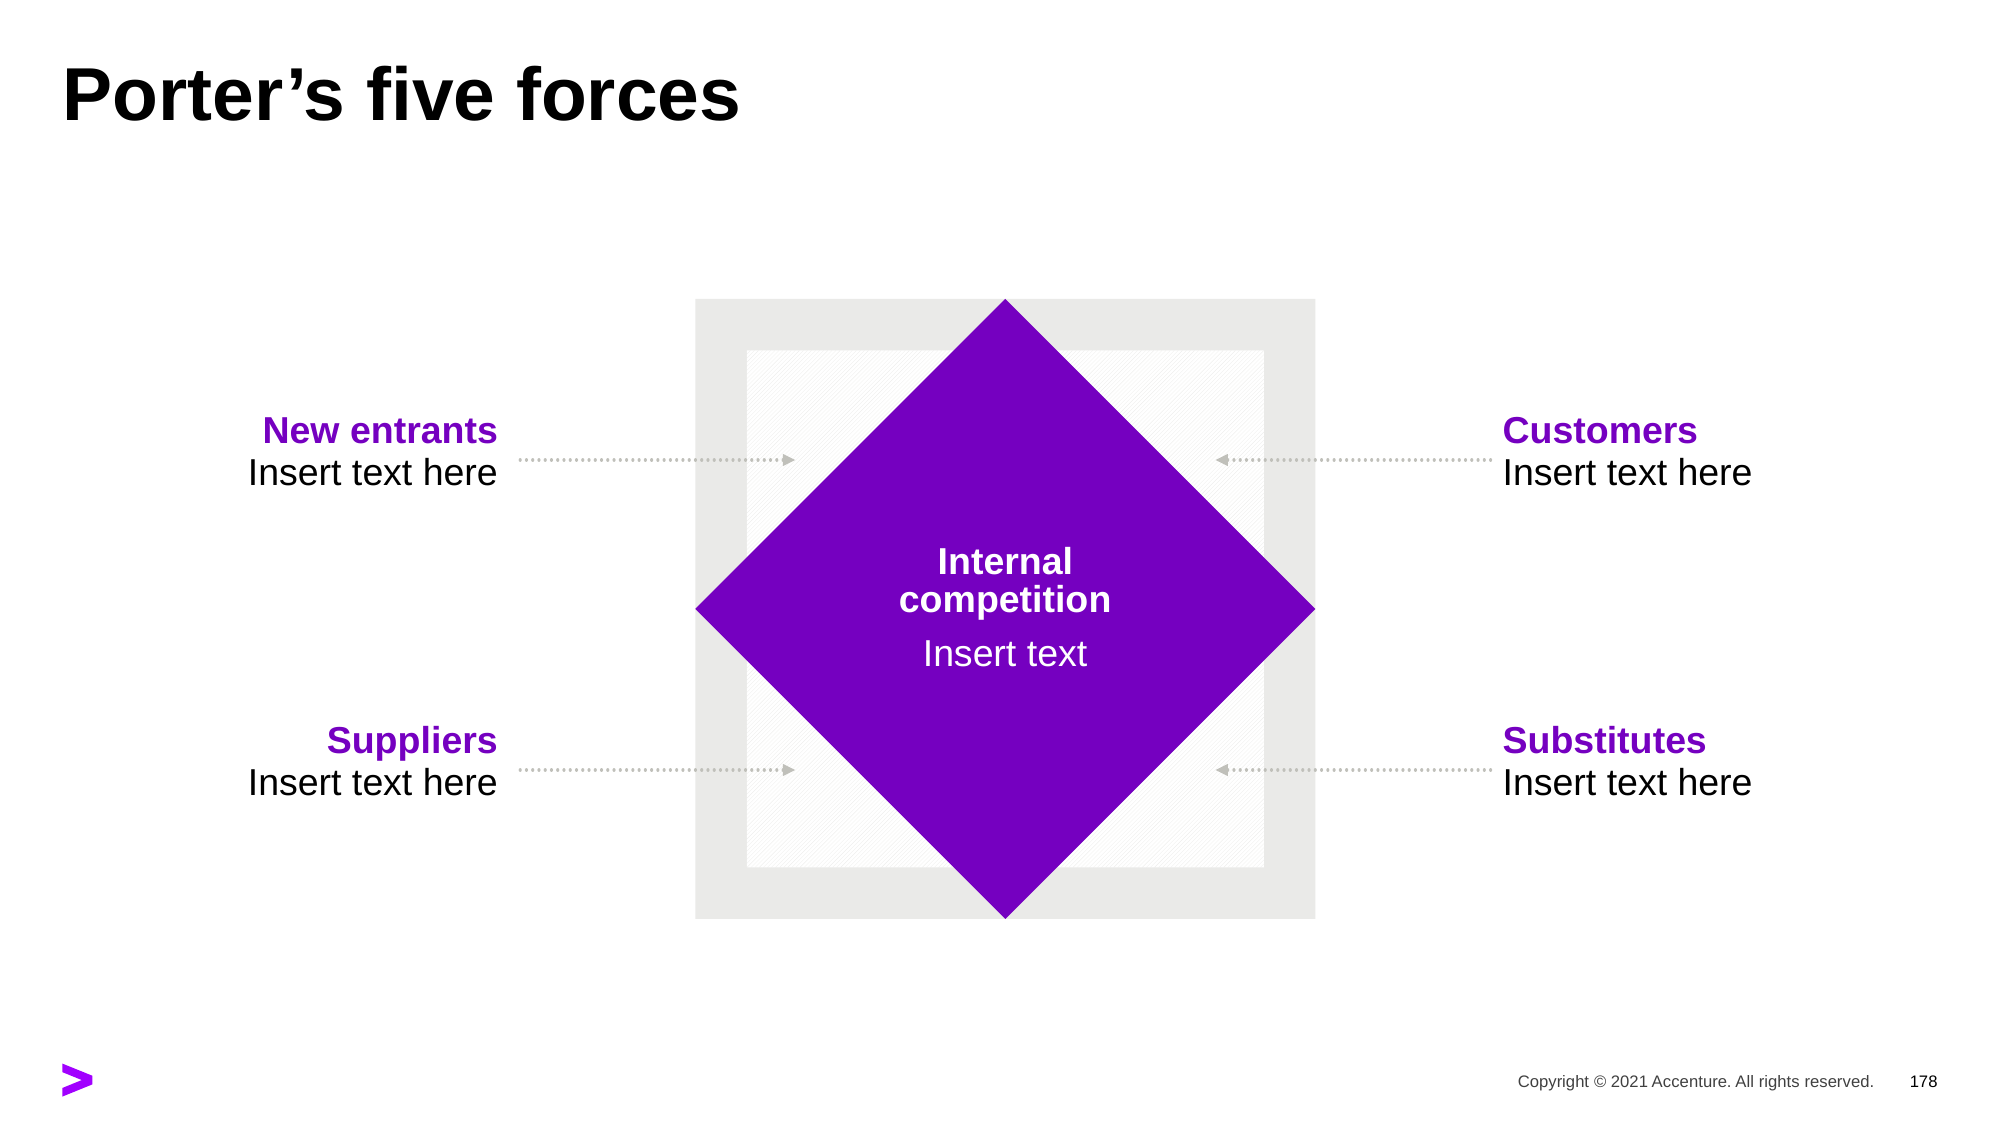

# Porter’s five forces
Customers
Insert text here
New entrants
Insert text here

Internal competition
Insert text

Substitutes
Insert text here
Suppliers
Insert text here
Copyright © 2021 Accenture. All rights reserved.
178